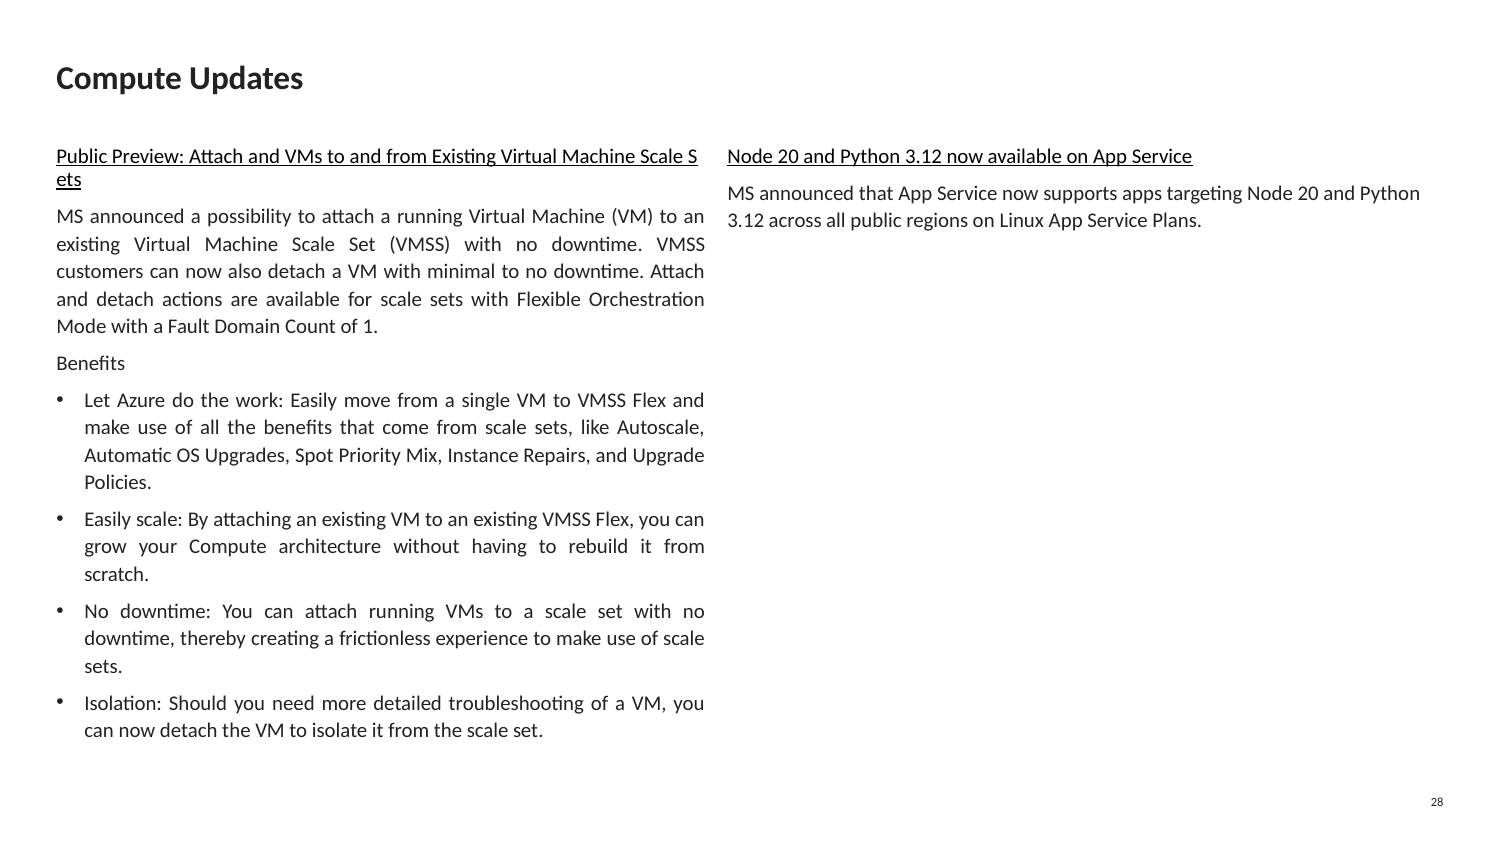

# Compute Updates
Public Preview: Attach and VMs to and from Existing Virtual Machine Scale Sets
MS announced a possibility to attach a running Virtual Machine (VM) to an existing Virtual Machine Scale Set (VMSS) with no downtime. VMSS customers can now also detach a VM with minimal to no downtime. Attach and detach actions are available for scale sets with Flexible Orchestration Mode with a Fault Domain Count of 1.
Benefits
Let Azure do the work: Easily move from a single VM to VMSS Flex and make use of all the benefits that come from scale sets, like Autoscale, Automatic OS Upgrades, Spot Priority Mix, Instance Repairs, and Upgrade Policies.
Easily scale: By attaching an existing VM to an existing VMSS Flex, you can grow your Compute architecture without having to rebuild it from scratch.
No downtime: You can attach running VMs to a scale set with no downtime, thereby creating a frictionless experience to make use of scale sets.
Isolation: Should you need more detailed troubleshooting of a VM, you can now detach the VM to isolate it from the scale set.
Node 20 and Python 3.12 now available on App Service
MS announced that App Service now supports apps targeting Node 20 and Python 3.12 across all public regions on Linux App Service Plans.